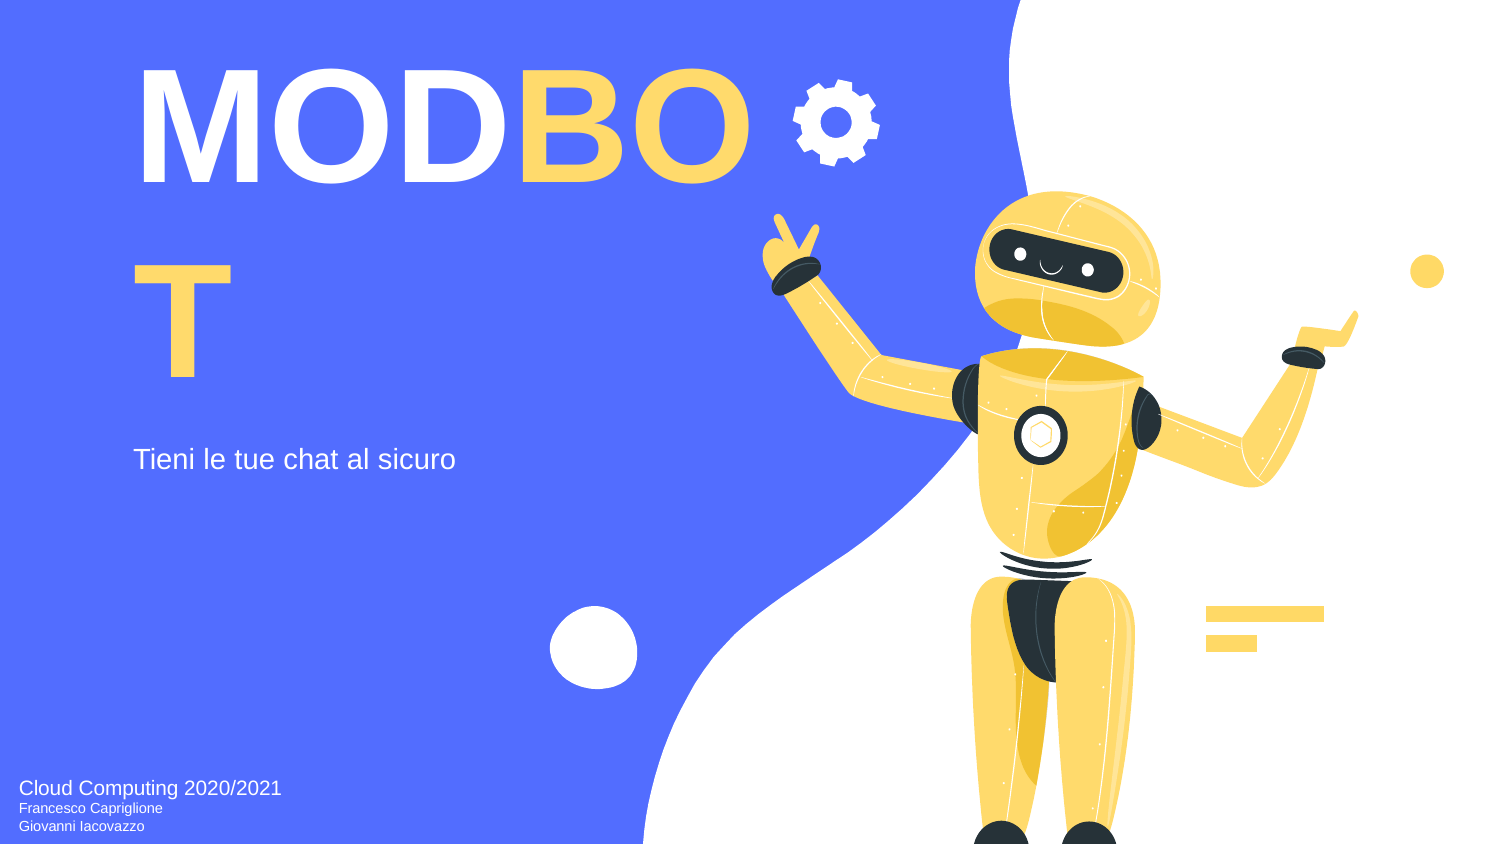

# MODBOT

Tieni le tue chat al sicuro
Cloud Computing 2020/2021
Francesco Capriglione
Giovanni Iacovazzo